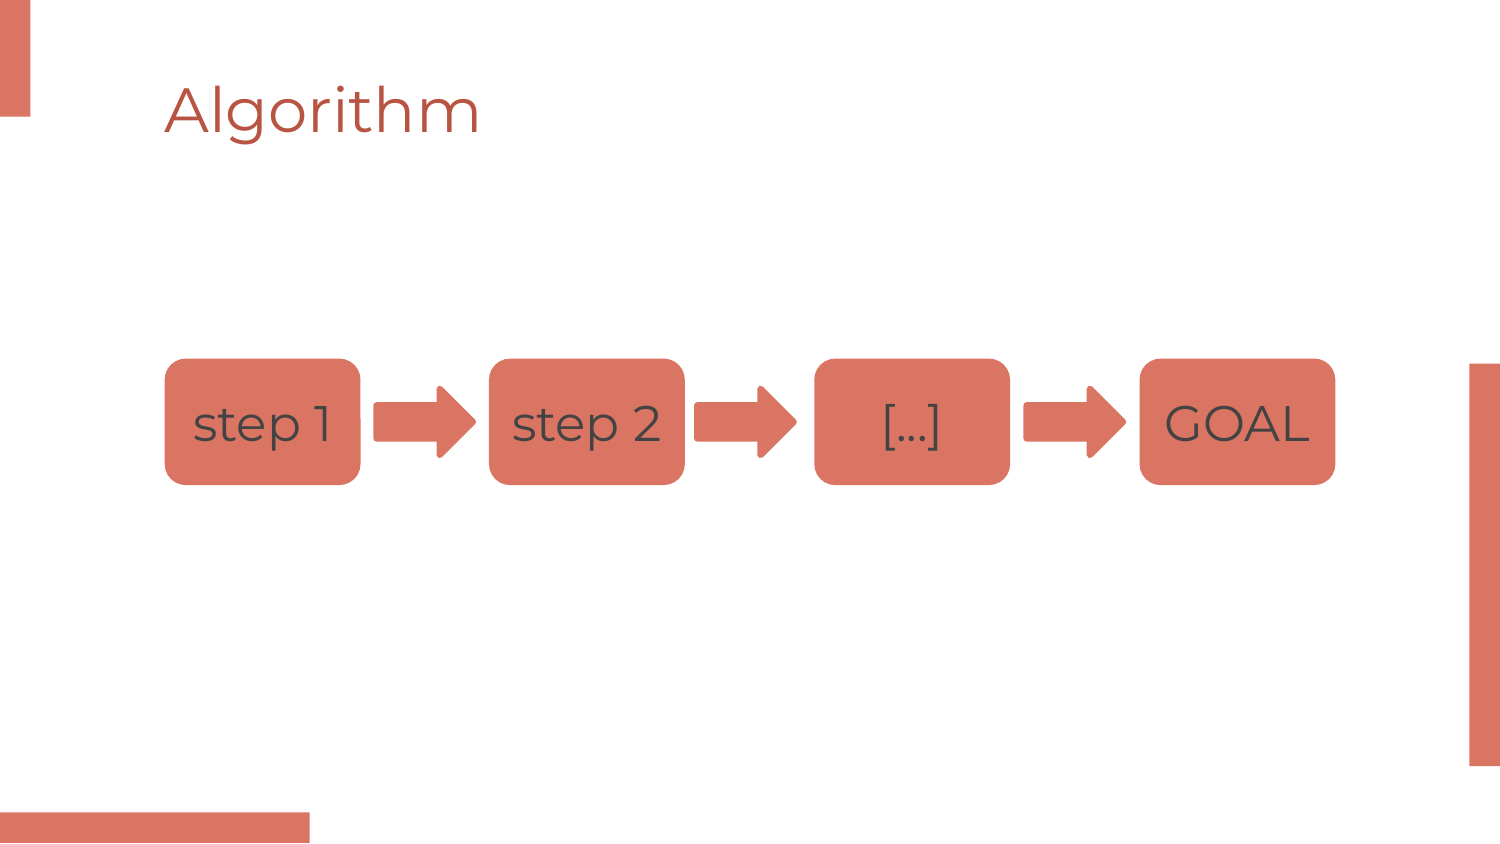

Algorithm
step 1
step 2
[...]
GOAL